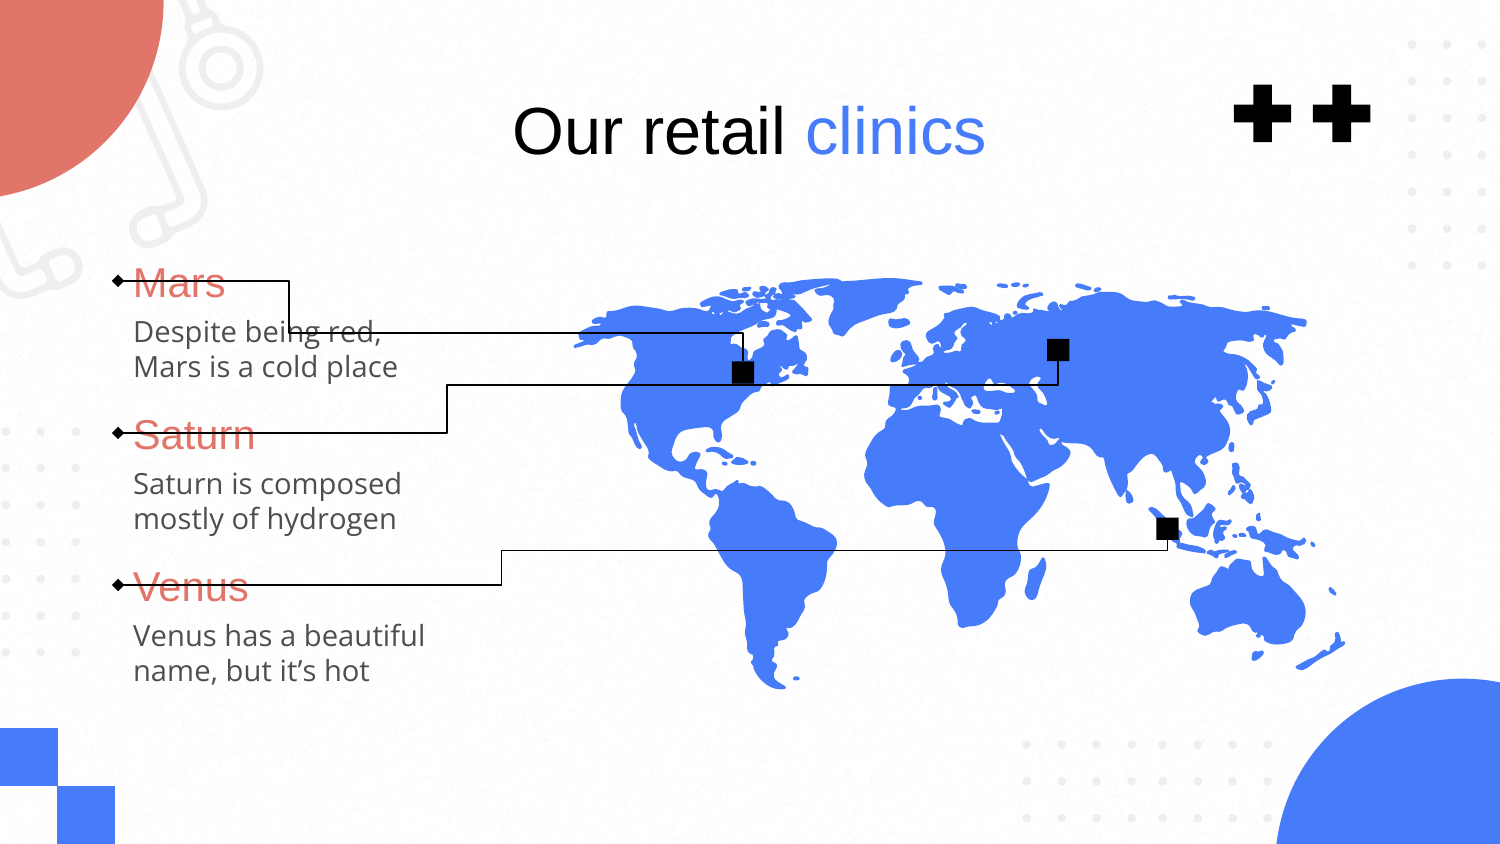

# Our retail clinics
Mars

Despite being red, Mars is a cold place

Saturn
Saturn is composed mostly of hydrogen

Venus
Venus has a beautiful name, but it’s hot